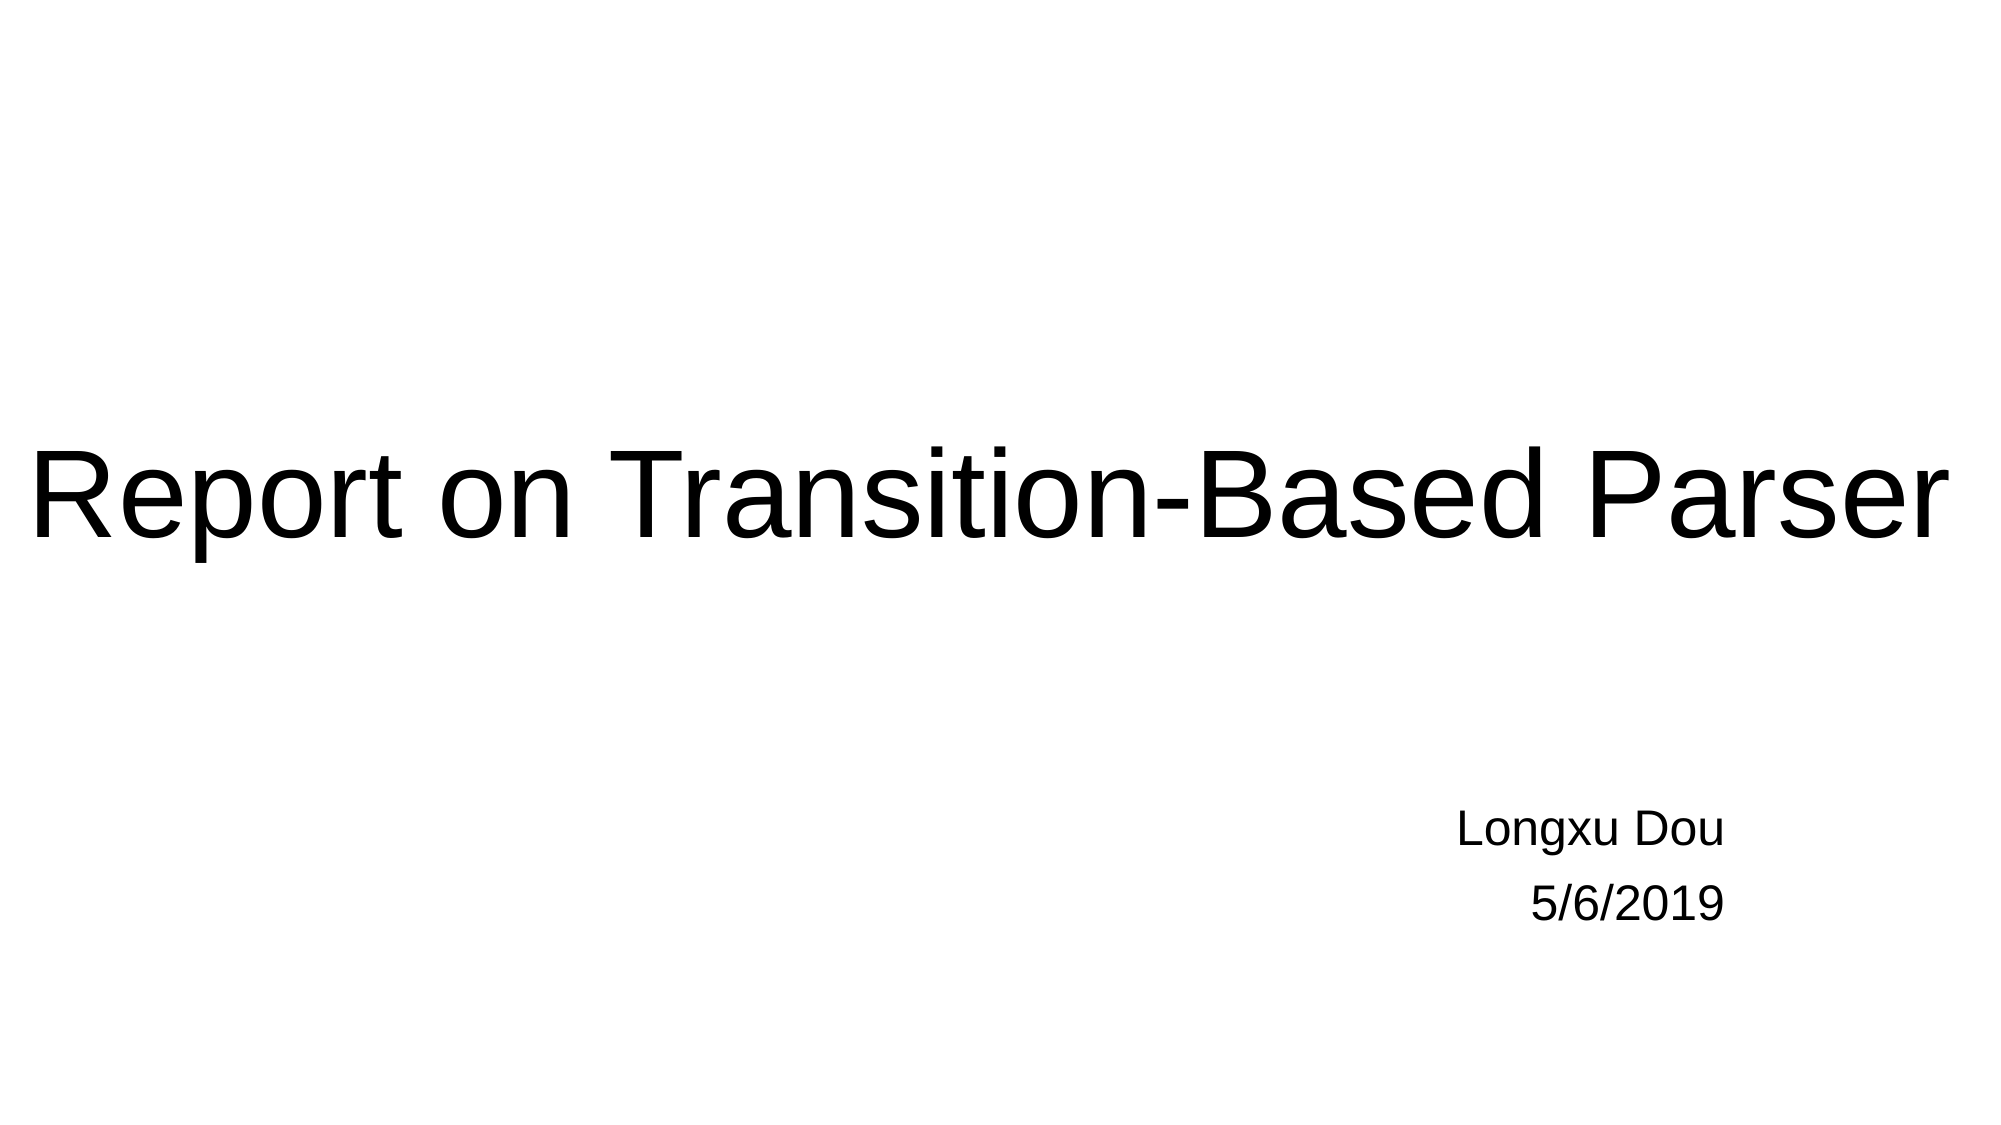

# Report on Transition-Based Parser
Longxu Dou
5/6/2019